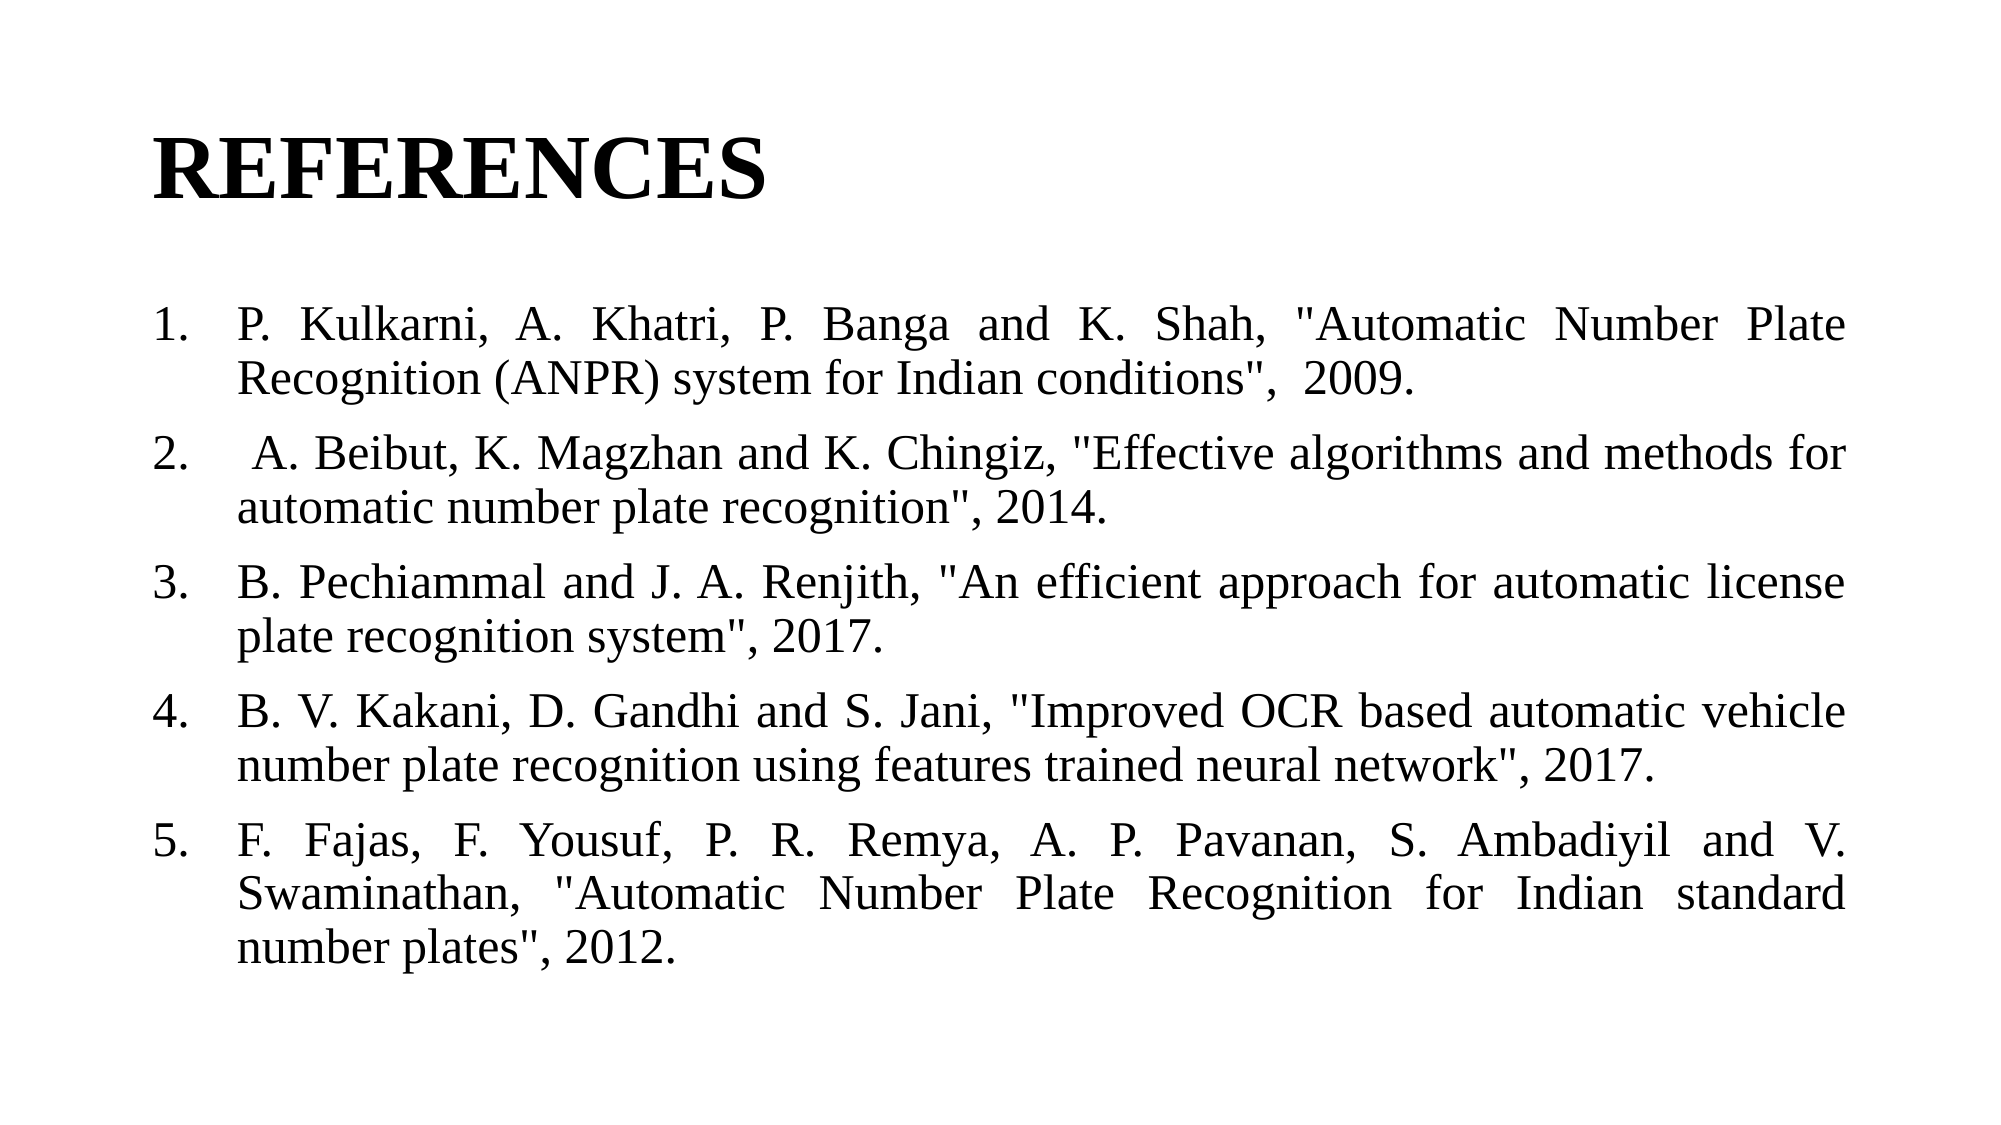

# REFERENCES
P. Kulkarni, A. Khatri, P. Banga and K. Shah, "Automatic Number Plate Recognition (ANPR) system for Indian conditions",  2009.
 A. Beibut, K. Magzhan and K. Chingiz, "Effective algorithms and methods for automatic number plate recognition", 2014.
B. Pechiammal and J. A. Renjith, "An efficient approach for automatic license plate recognition system", 2017.
B. V. Kakani, D. Gandhi and S. Jani, "Improved OCR based automatic vehicle number plate recognition using features trained neural network", 2017.
F. Fajas, F. Yousuf, P. R. Remya, A. P. Pavanan, S. Ambadiyil and V. Swaminathan, "Automatic Number Plate Recognition for Indian standard number plates", 2012.